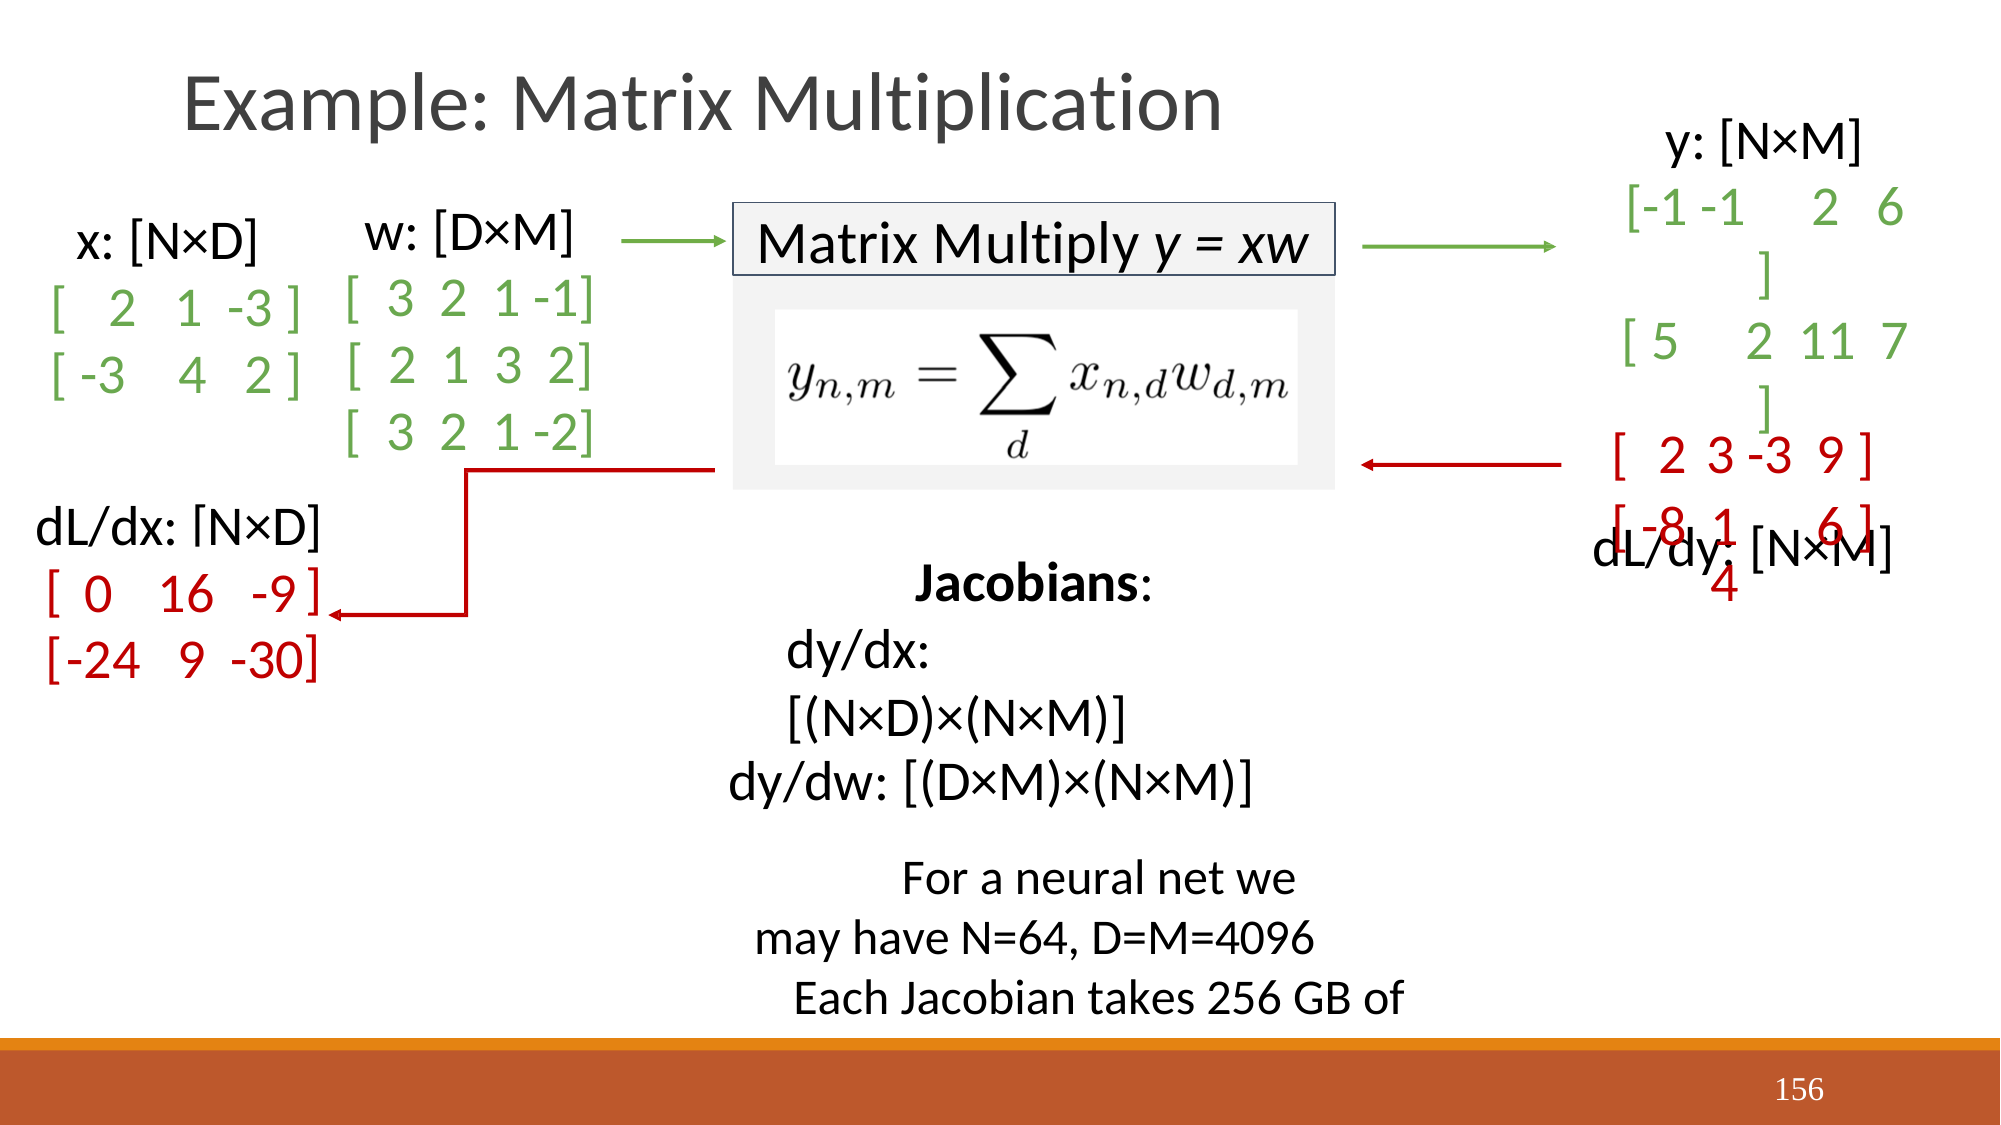

# Example: Matrix Multiplication
y: [N×M]
[-1 -1	2	6 ]
[ 5	2	11	7 ]

dL/dy: [N×M]
w: [D×M]
[	3	2	1 -1]
[	2	1	3	2]
[	3	2	1 -2]

Matrix Multiply y = xw
x: [N×D]

[	2	1	-3 ]
[ -3	4	2 ]

dL/dx: [N×D]

| [ 2 | 3 -3 | 9 ] |
| --- | --- | --- |
| [ -8 | 1 4 | 6 ] |

Jacobians: dy/dx: [(N×D)×(N×M)]
dy/dw: [(D×M)×(N×M)]
For a neural net we may have N=64, D=M=4096
Each Jacobian takes 256 GB of memory! Must work with them implicitly!

]
]
[
 [
0	16	-9
-24	9	-30

156
Justin Johnson
September 23, 2019
Lecture 6 -